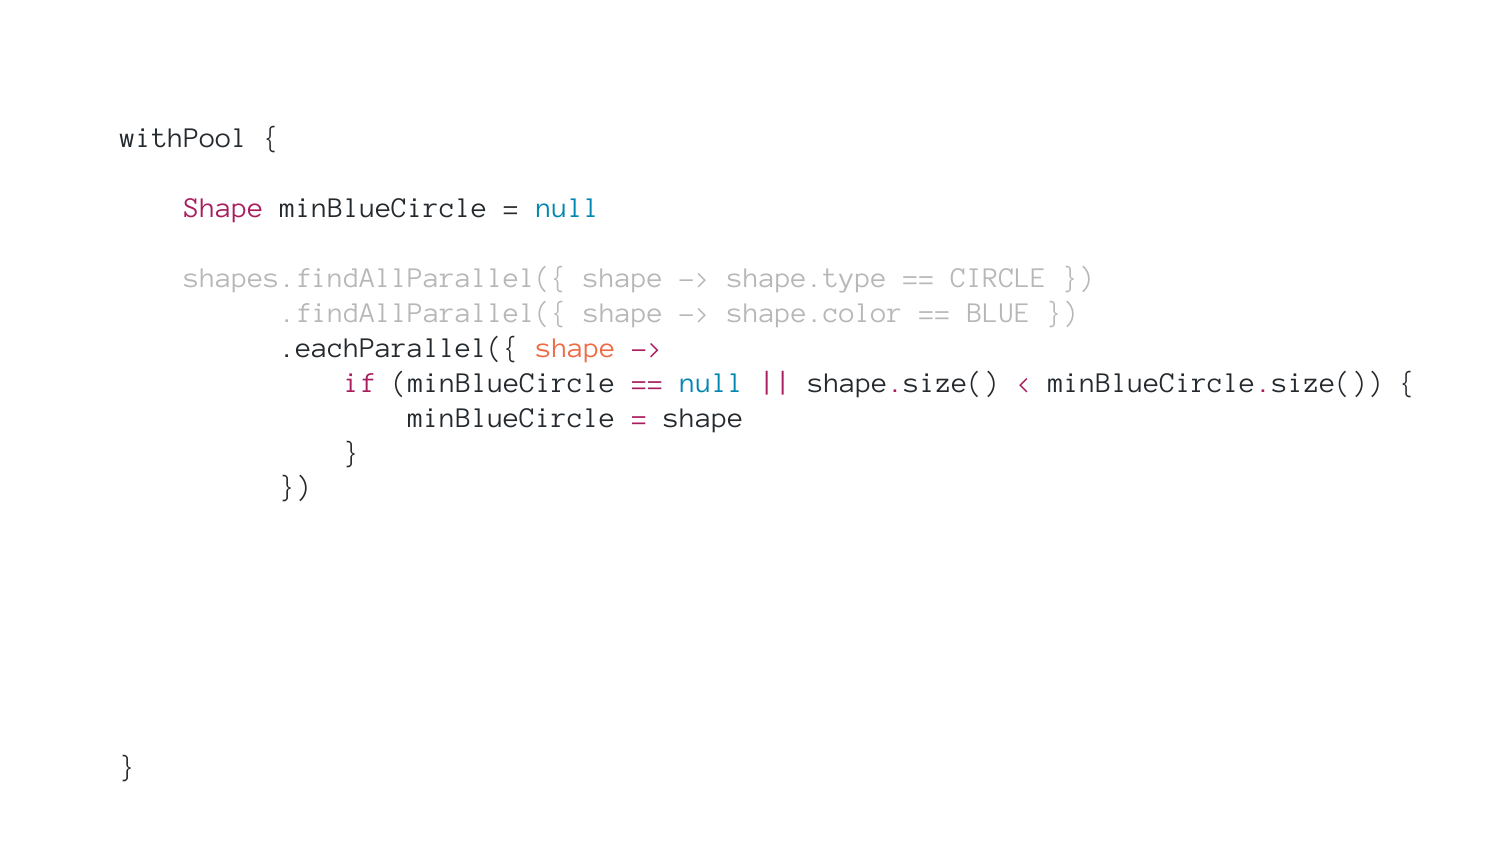

withPool {

    Shape minBlueCircle = null

    shapes.findAllParallel({ shape -> shape.type == CIRCLE })
          .findAllParallel({ shape -> shape.color == BLUE })
          .eachParallel({ shape ->
              if (minBlueCircle == null || shape.size() < minBlueCircle.size()) {
                  minBlueCircle = shape
              }
          })

}